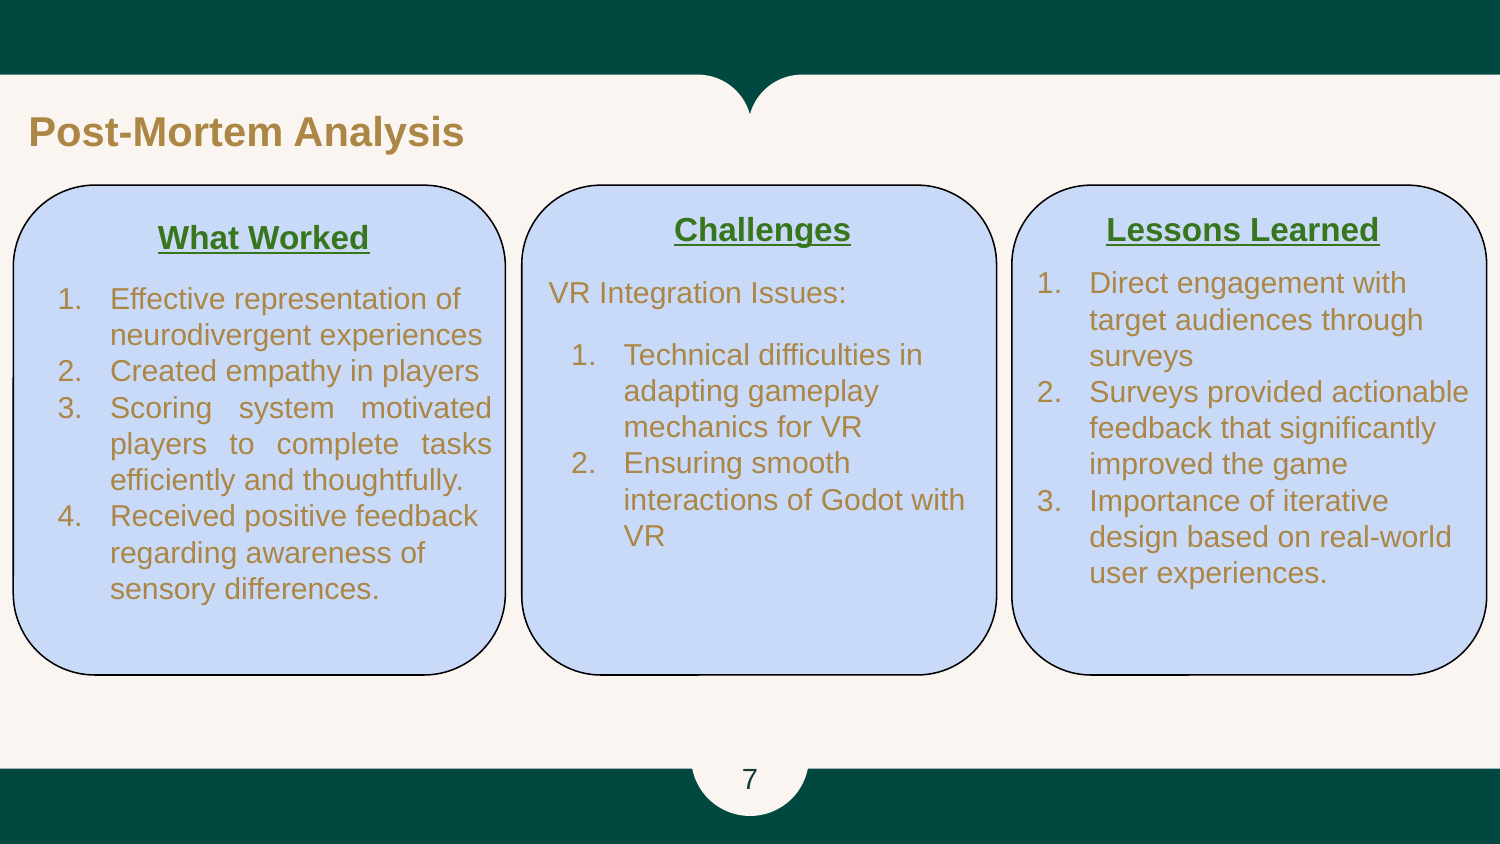

Post-Mortem Analysis
# What Worked

Effective representation of neurodivergent experiences
Created empathy in players
Scoring system motivated players to complete tasks efficiently and thoughtfully.
Received positive feedback regarding awareness of sensory differences.

Challenges

VR Integration Issues:

Technical difficulties in adapting gameplay mechanics for VR
Ensuring smooth interactions of Godot with VR
Lessons Learned

Direct engagement with target audiences through surveys
Surveys provided actionable feedback that significantly improved the game
Importance of iterative design based on real-world user experiences.